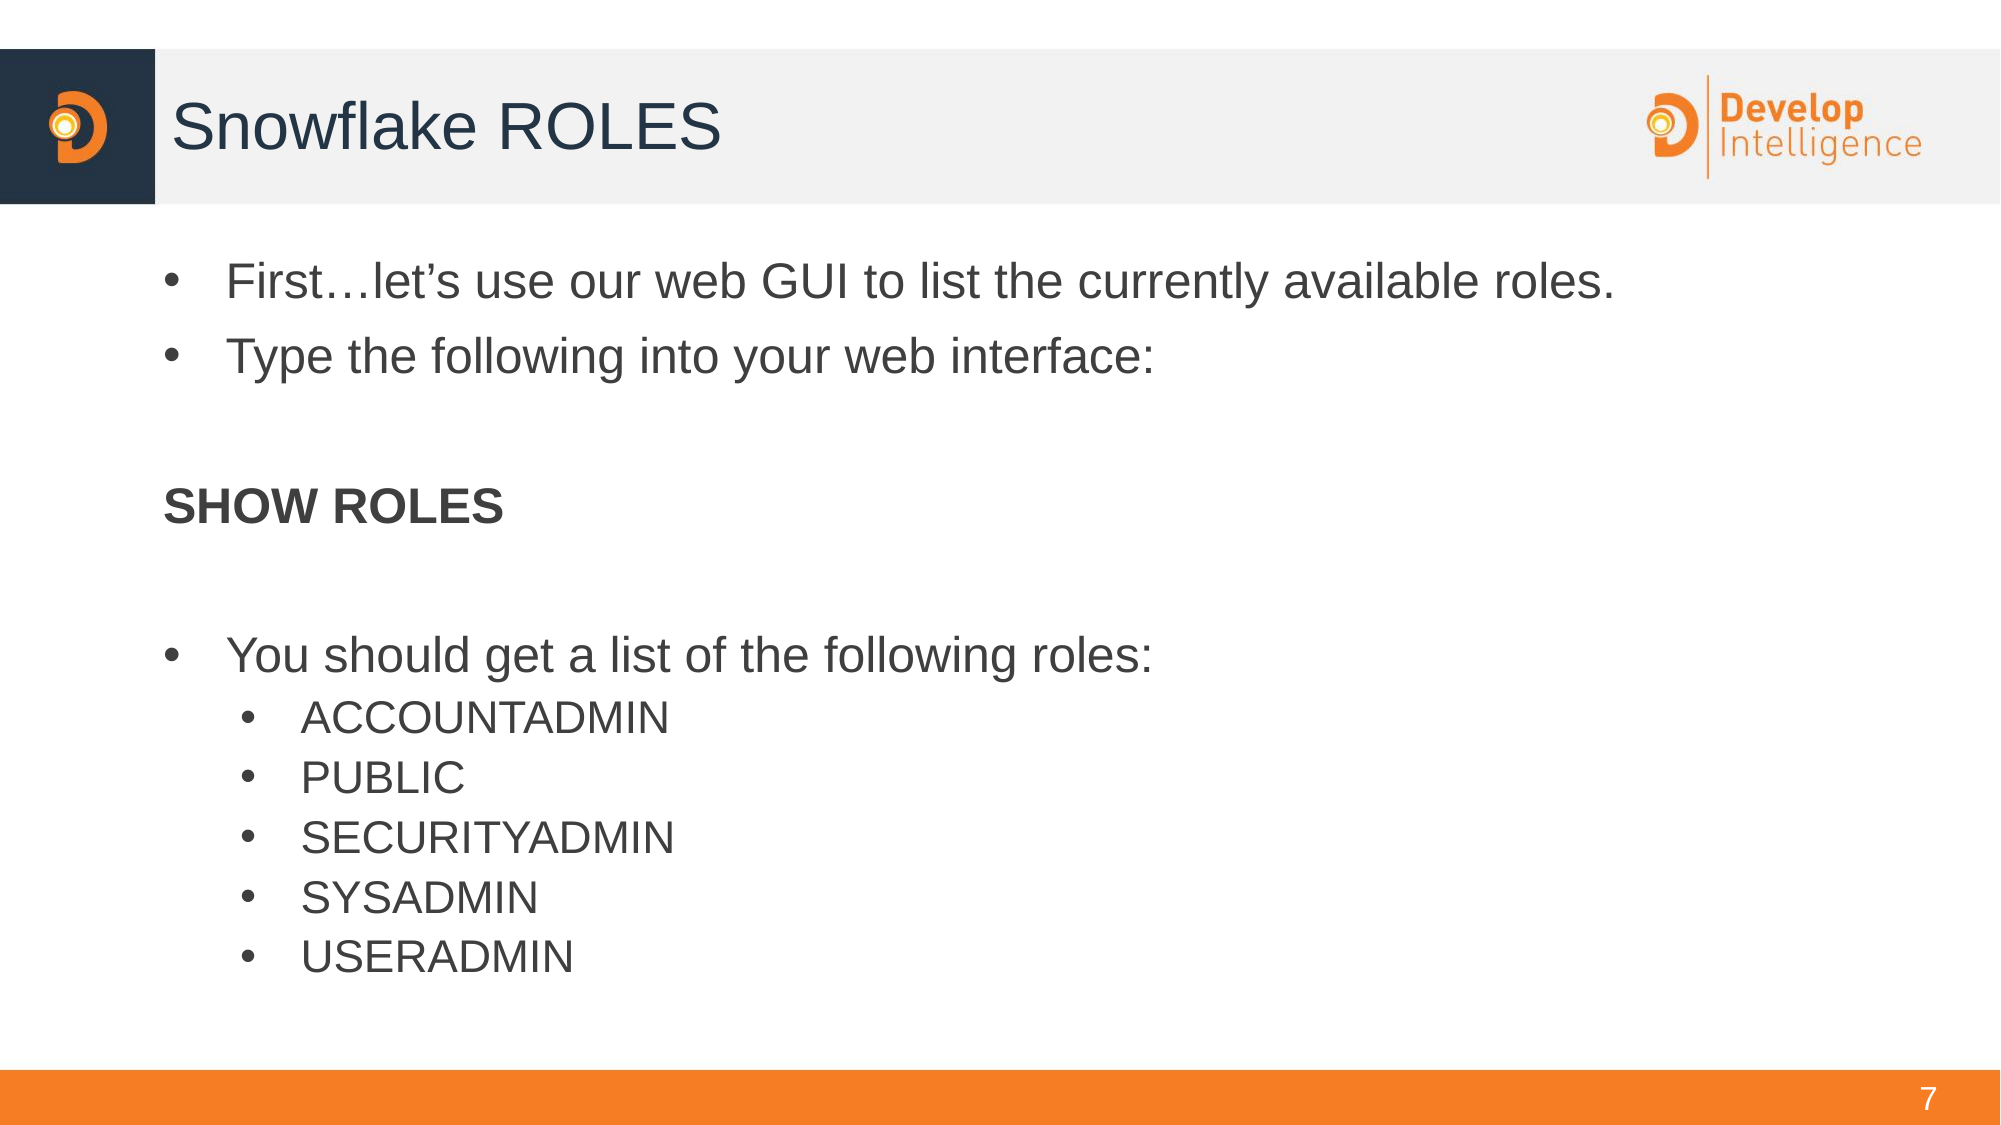

# Snowflake ROLES
First…let’s use our web GUI to list the currently available roles.
Type the following into your web interface:

SHOW ROLES

You should get a list of the following roles:
ACCOUNTADMIN
PUBLIC
SECURITYADMIN
SYSADMIN
USERADMIN

7